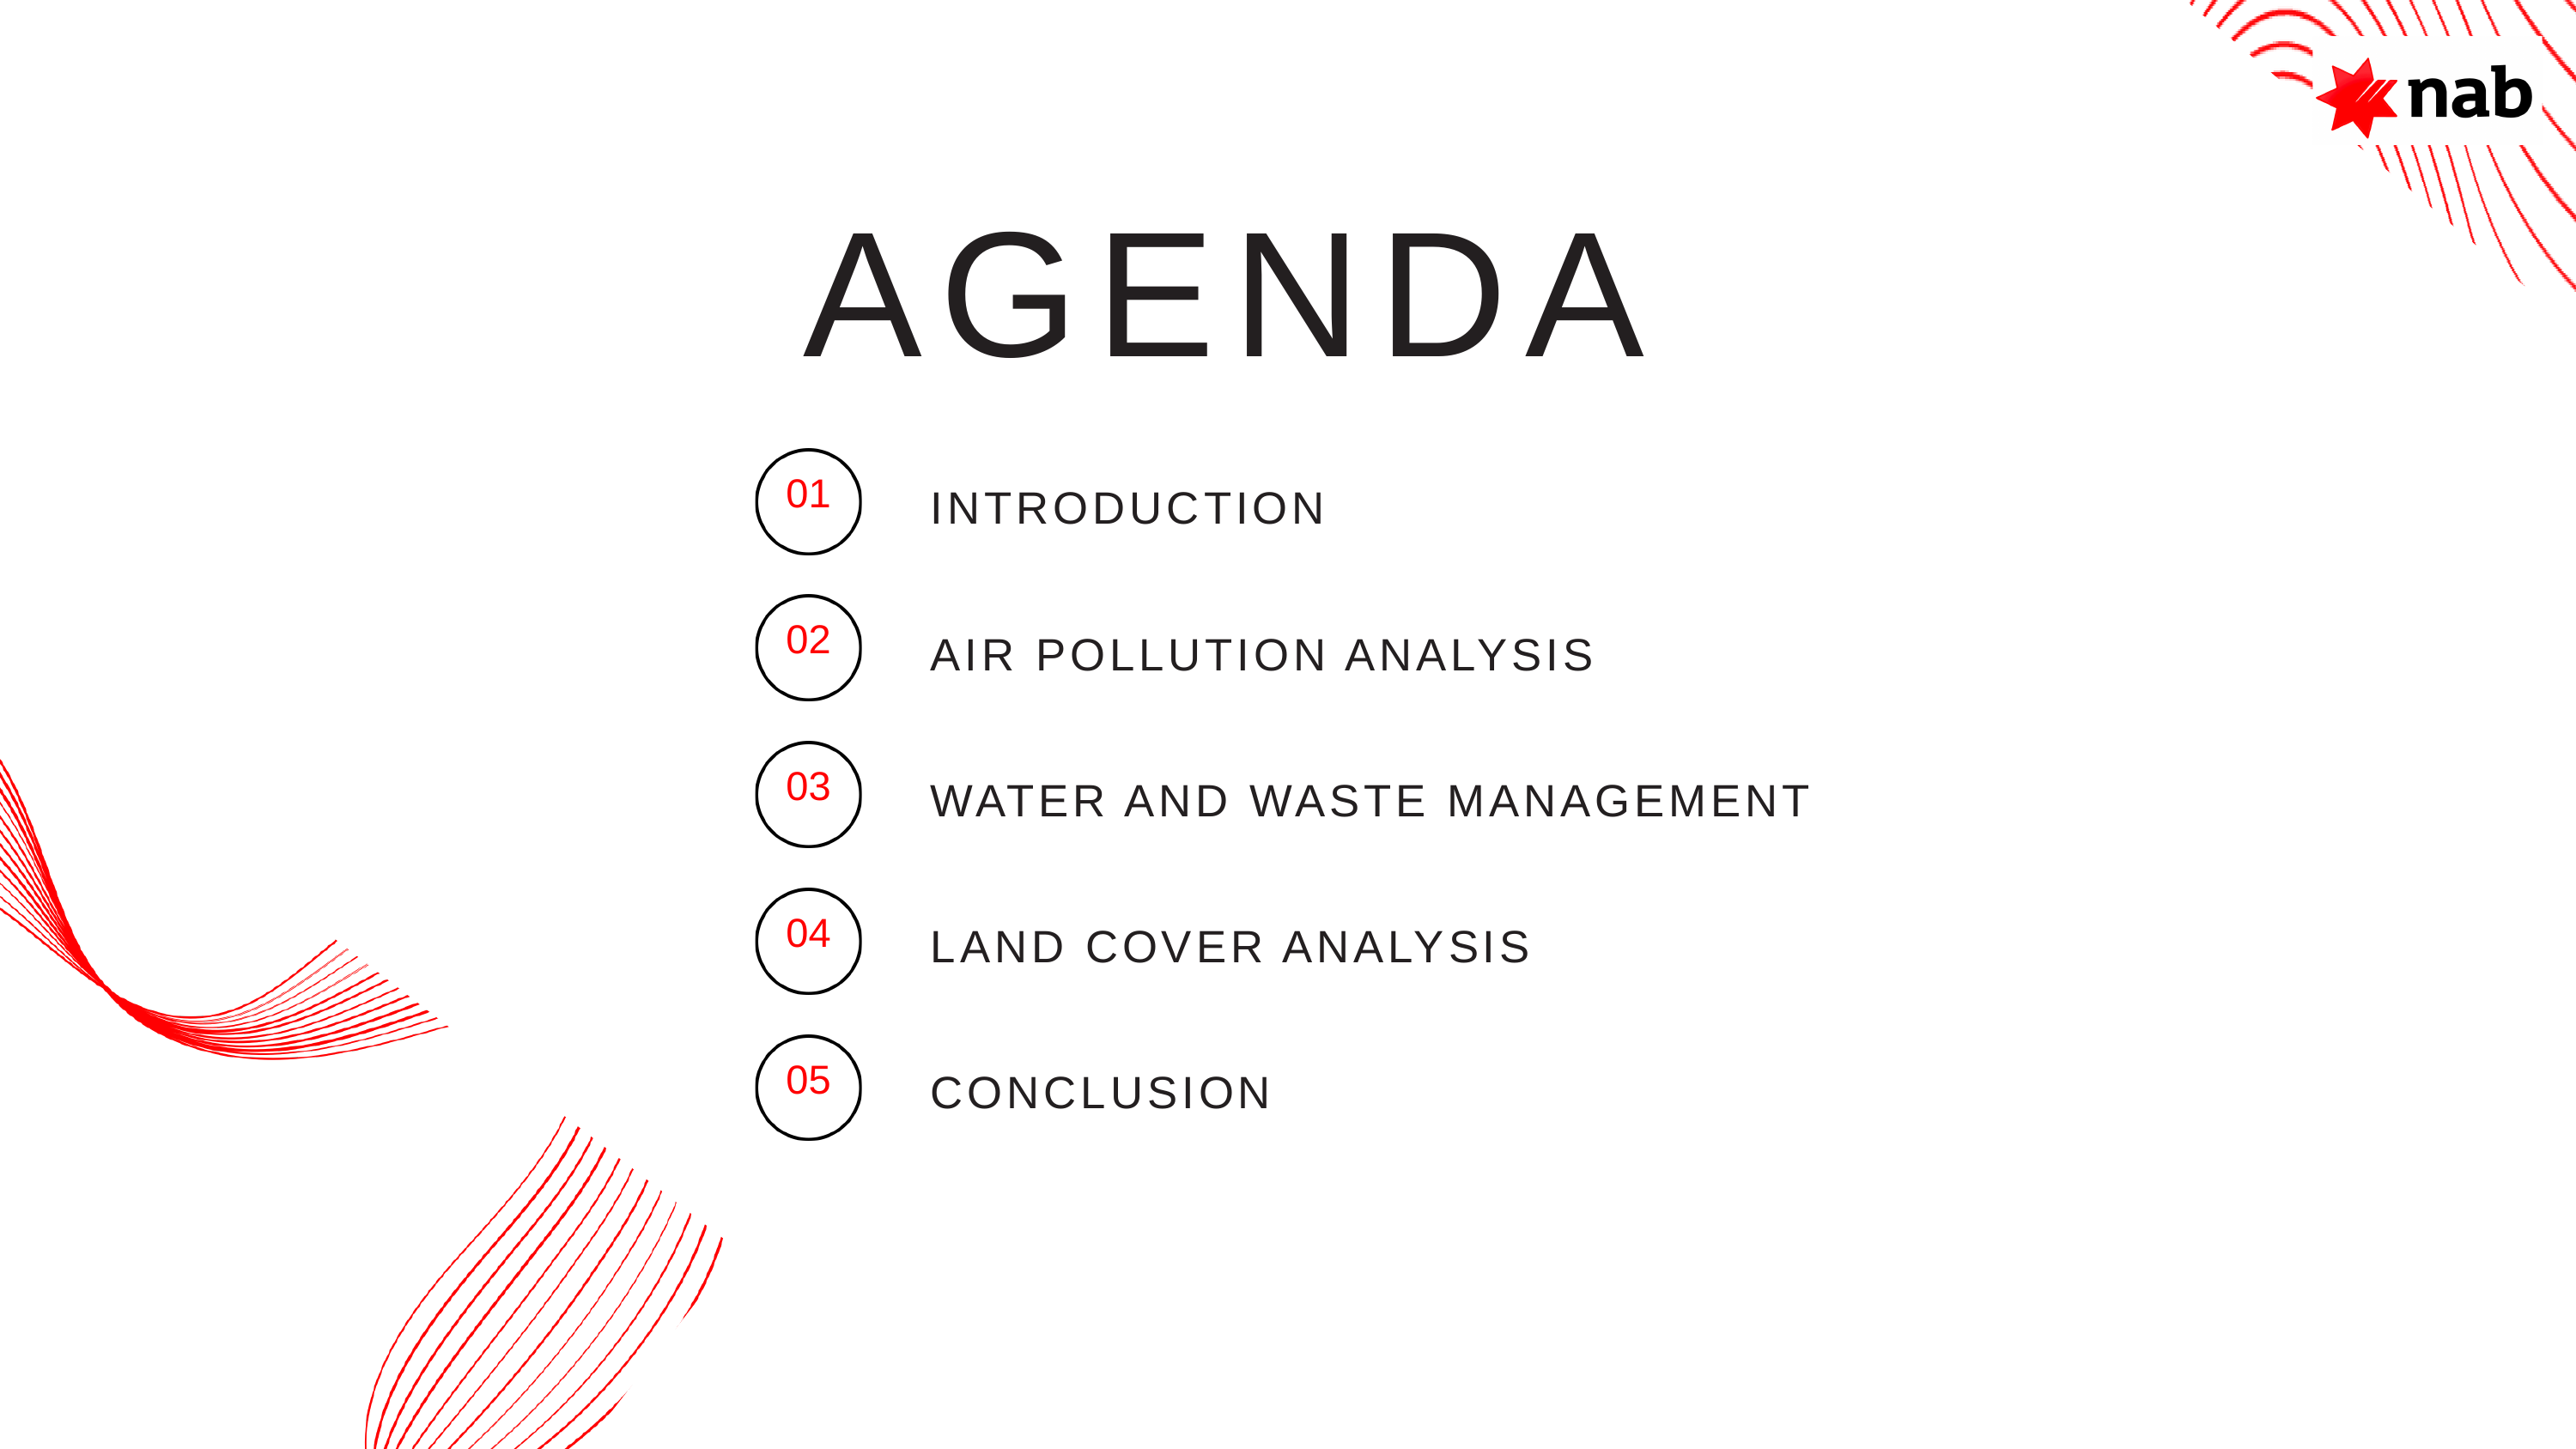

AGENDA

01
INTRODUCTION

02
AIR POLLUTION ANALYSIS

03
WATER AND WASTE MANAGEMENT

04
LAND COVER ANALYSIS

05
CONCLUSION